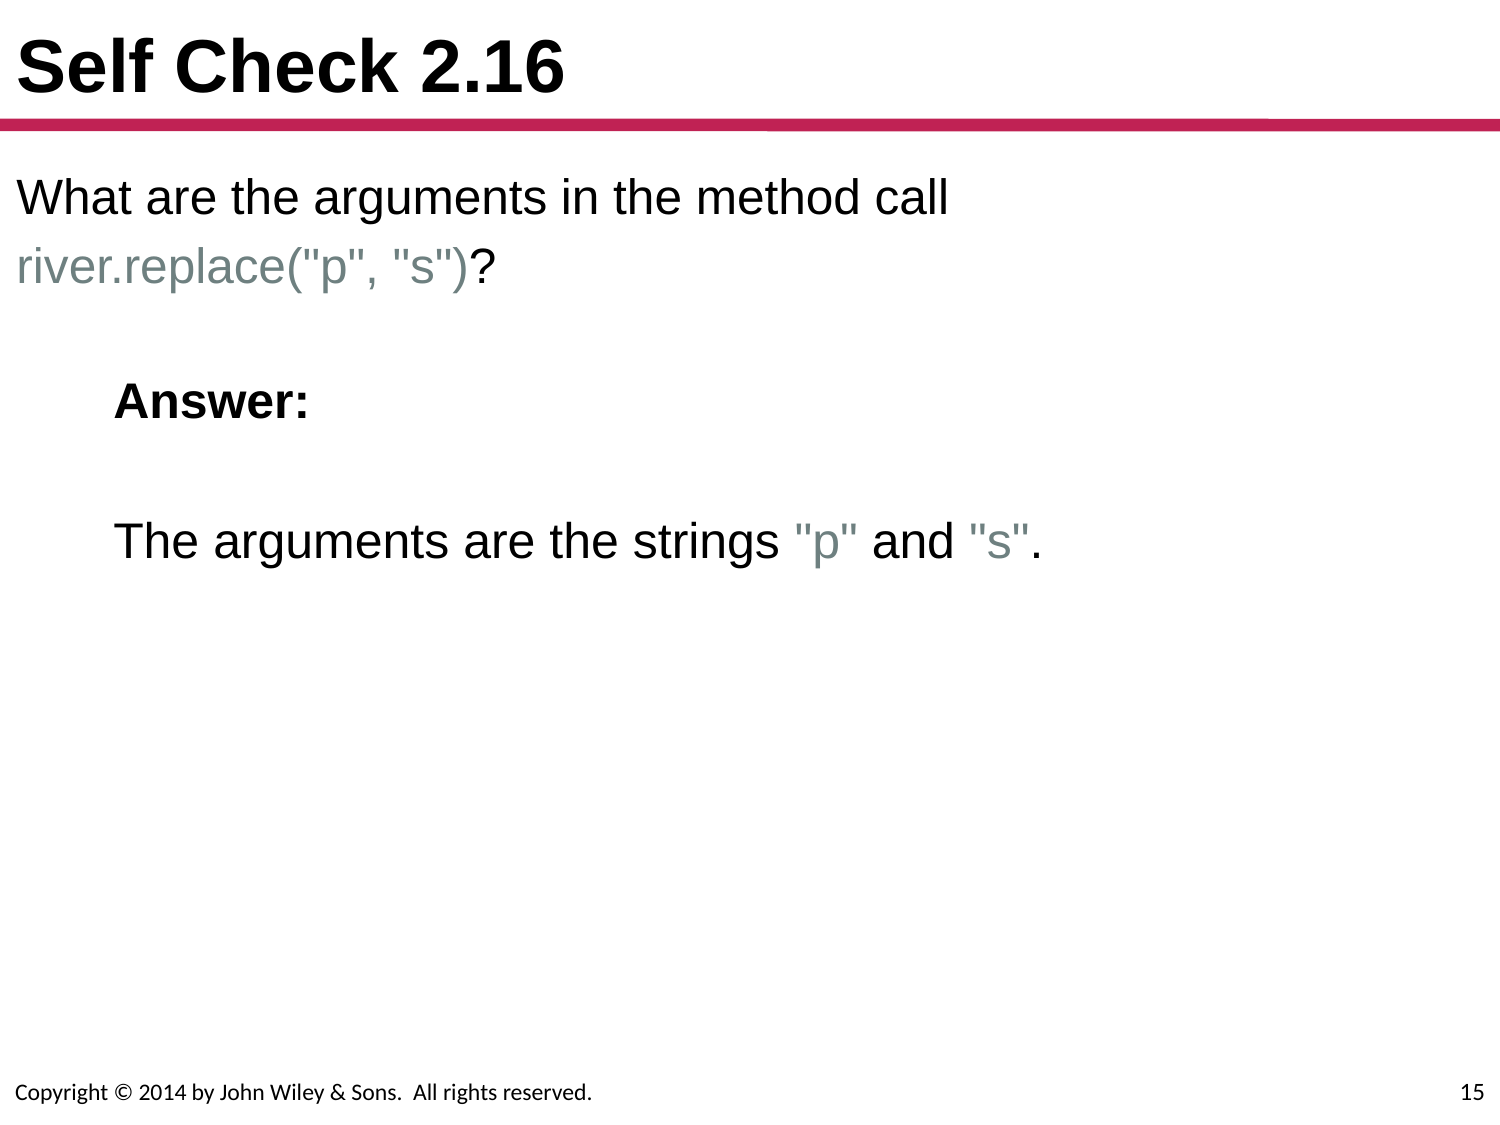

# Self Check 2.16
What are the arguments in the method call
river.replace("p", "s")?
Answer:

The arguments are the strings "p" and "s".